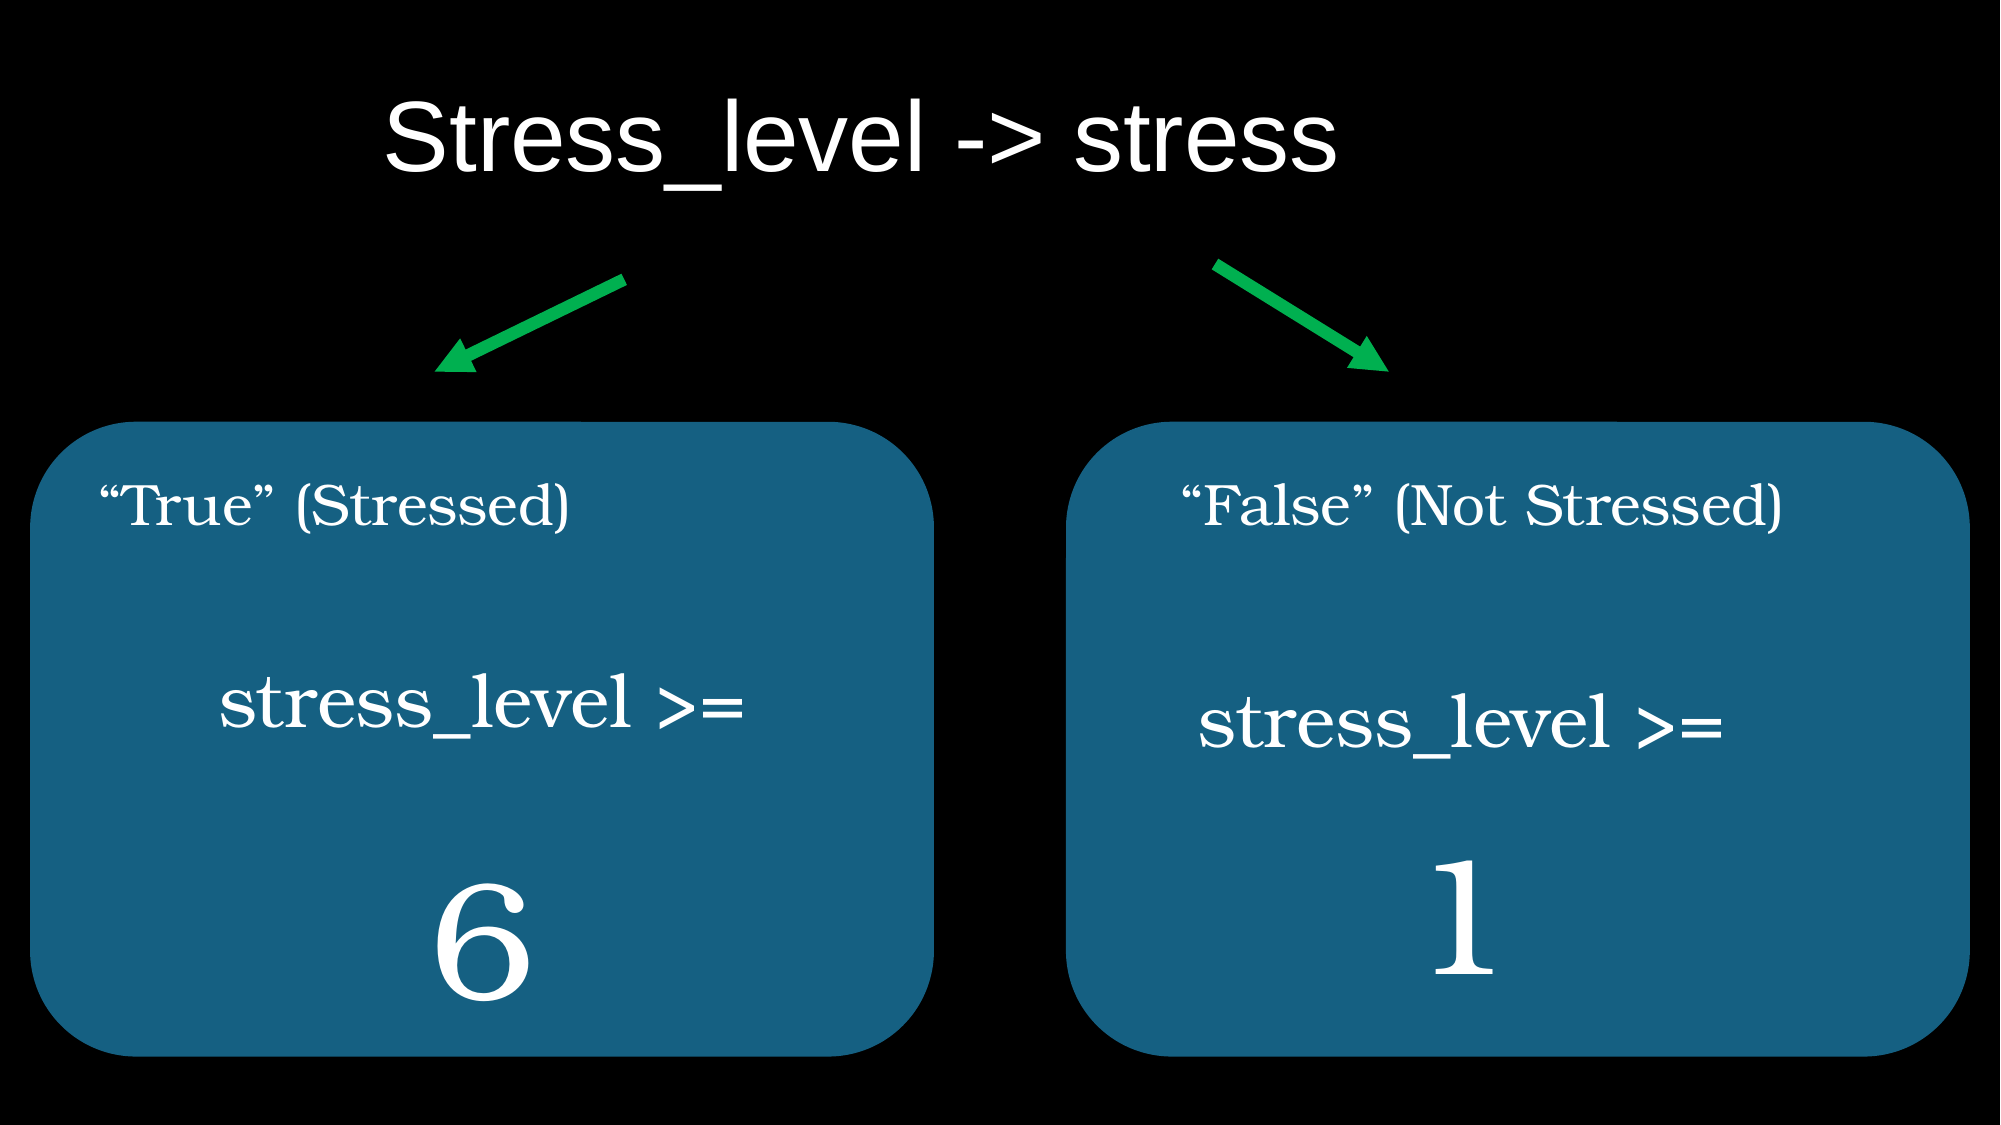

Stress_level -> stress

“True” (Stressed)
“False” (Not Stressed)
stress_level >=

6
stress_level >=

1